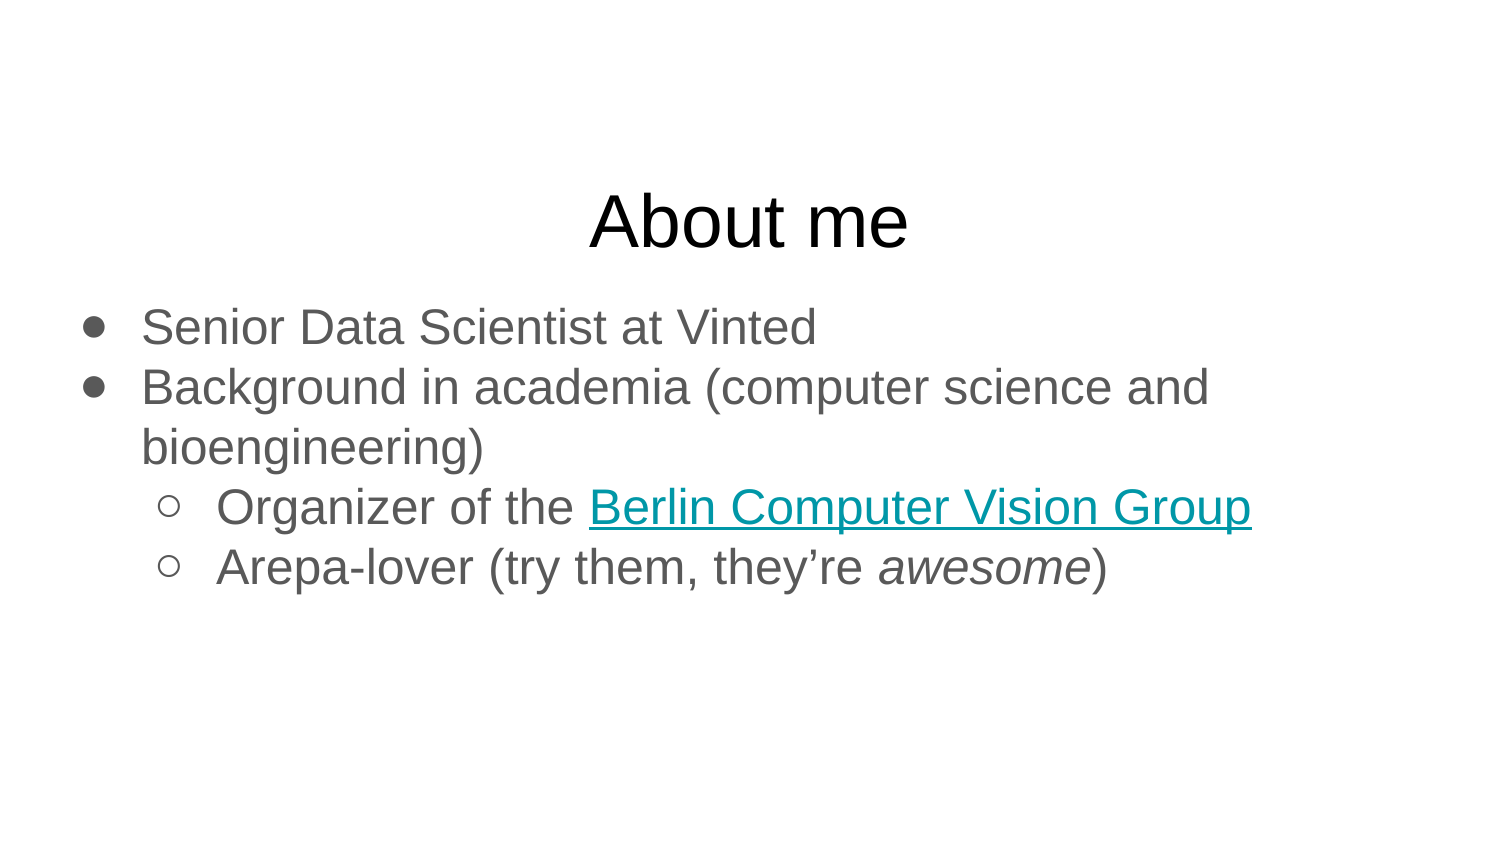

# About me
Senior Data Scientist at Vinted
Background in academia (computer science and bioengineering)
Organizer of the Berlin Computer Vision Group
Arepa-lover (try them, they’re awesome)